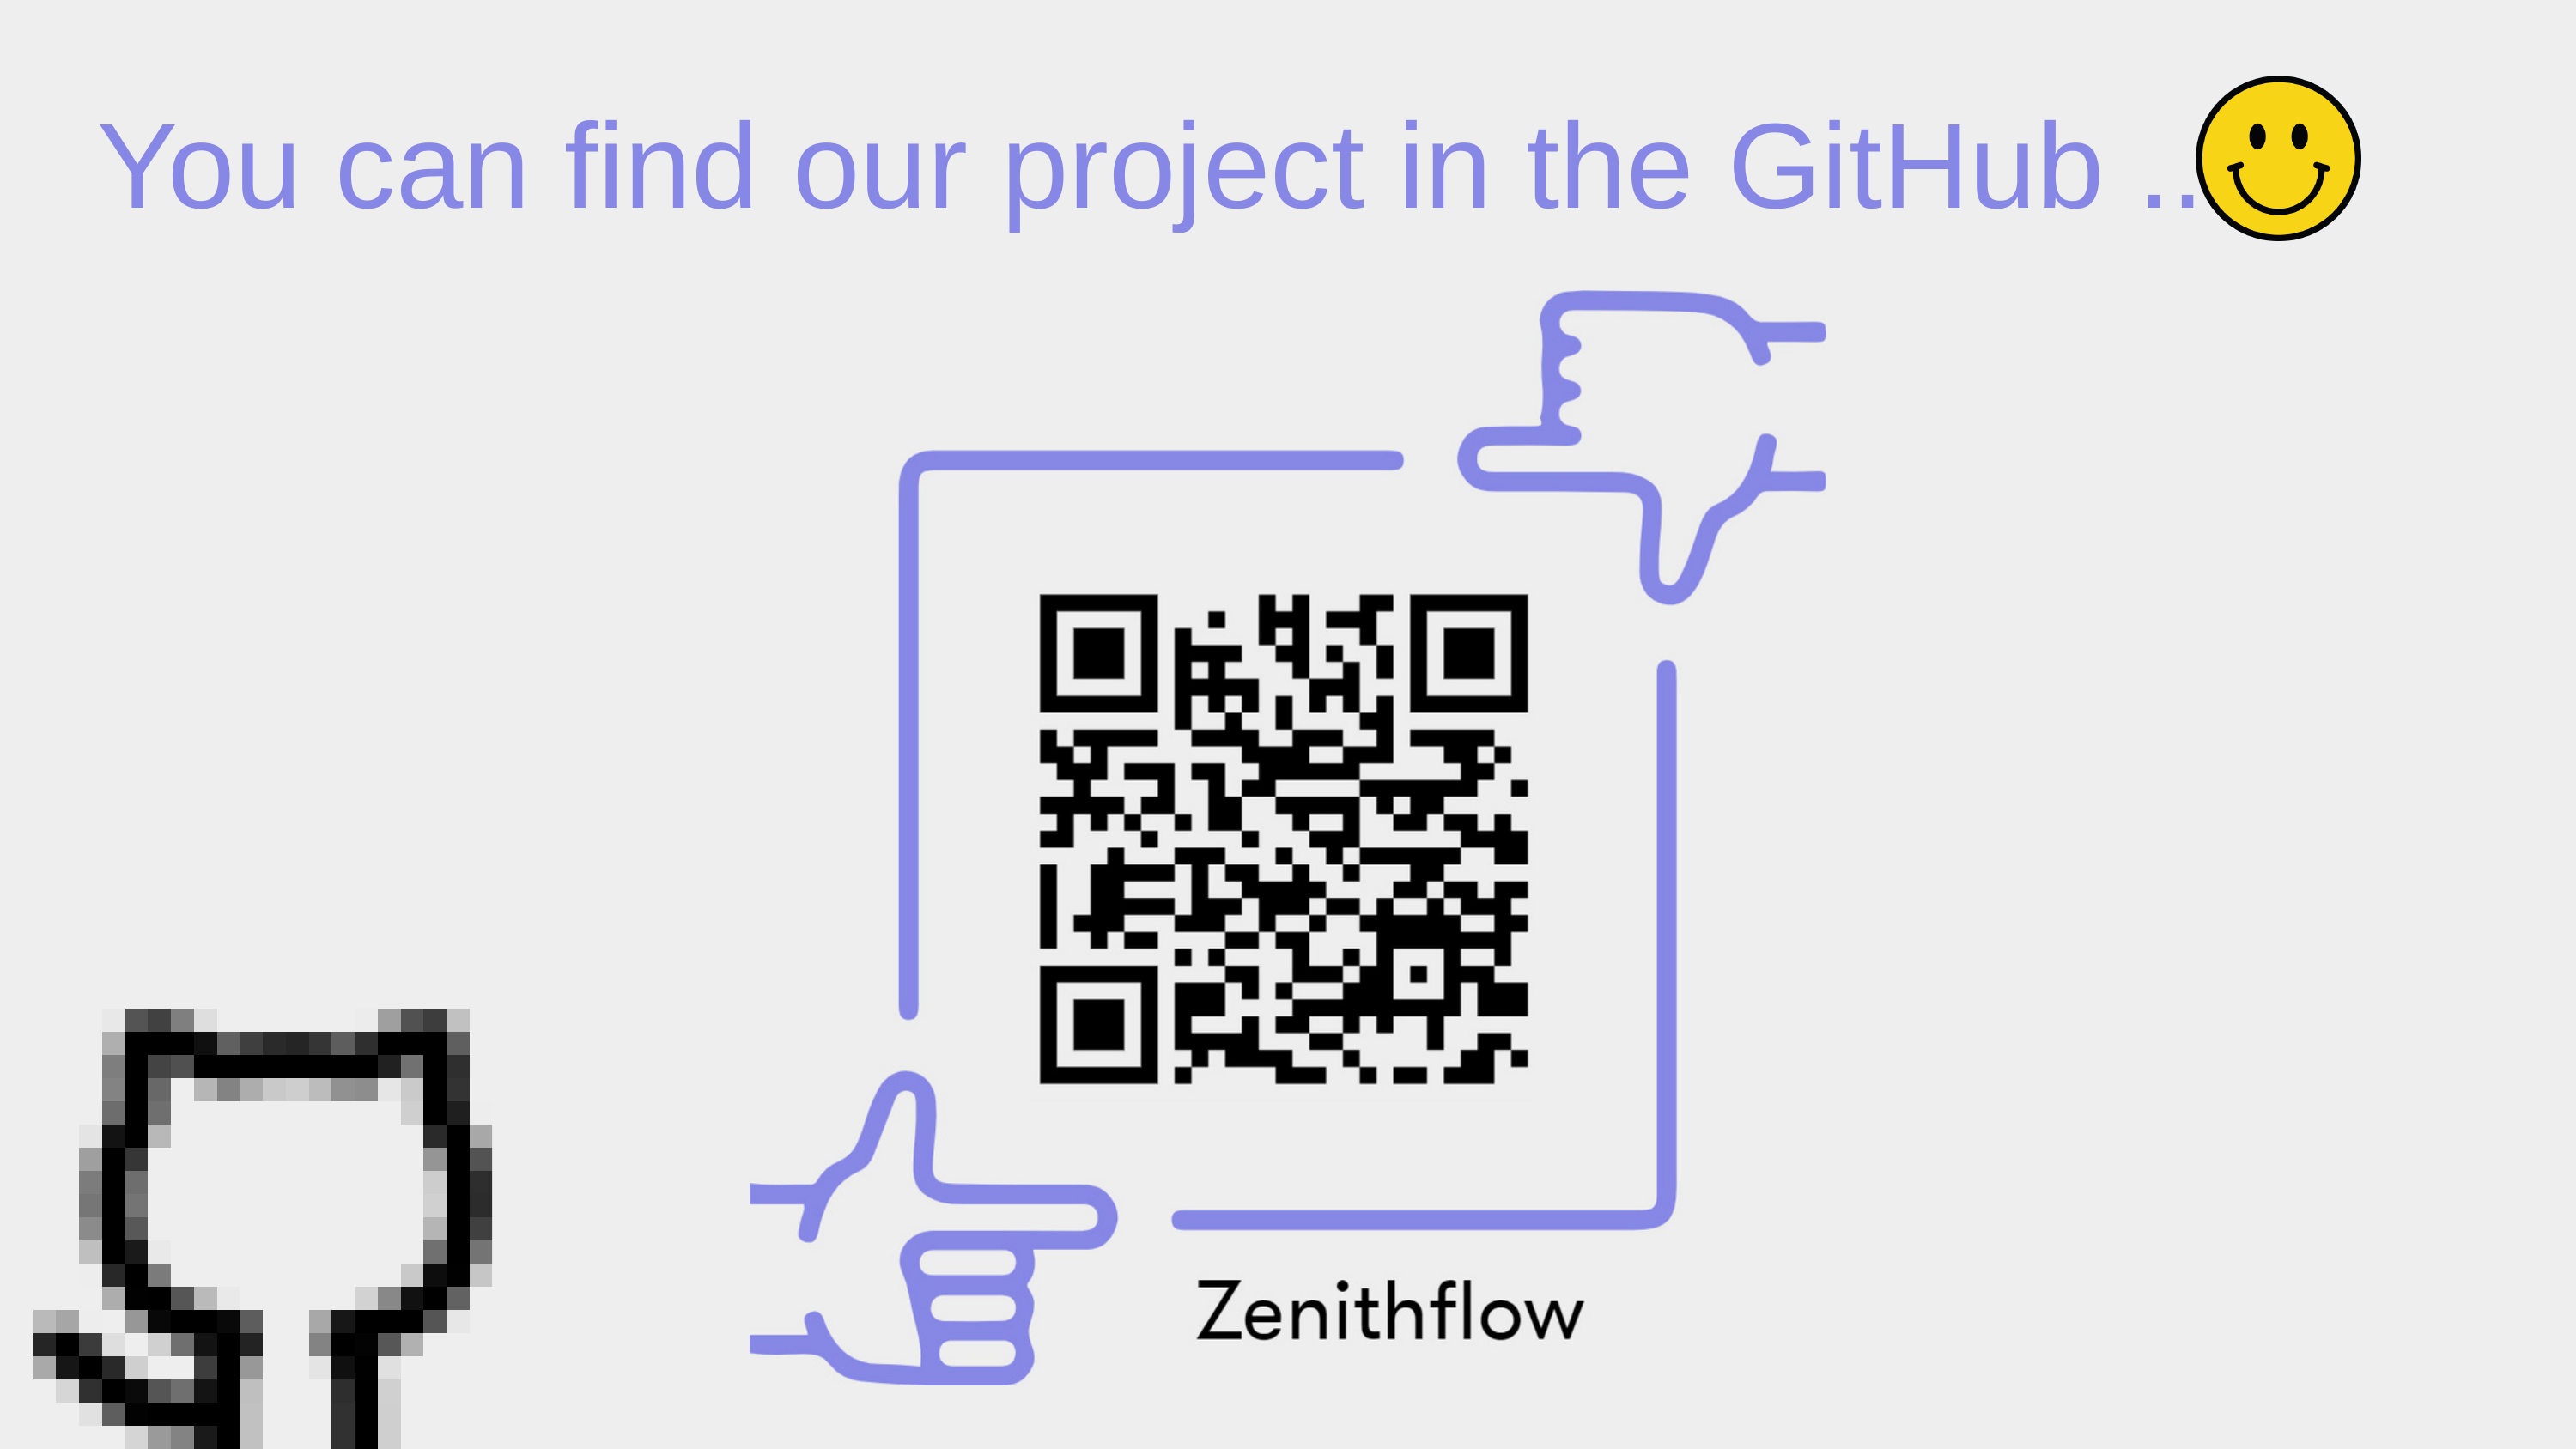

You can find our project in the GitHub ..